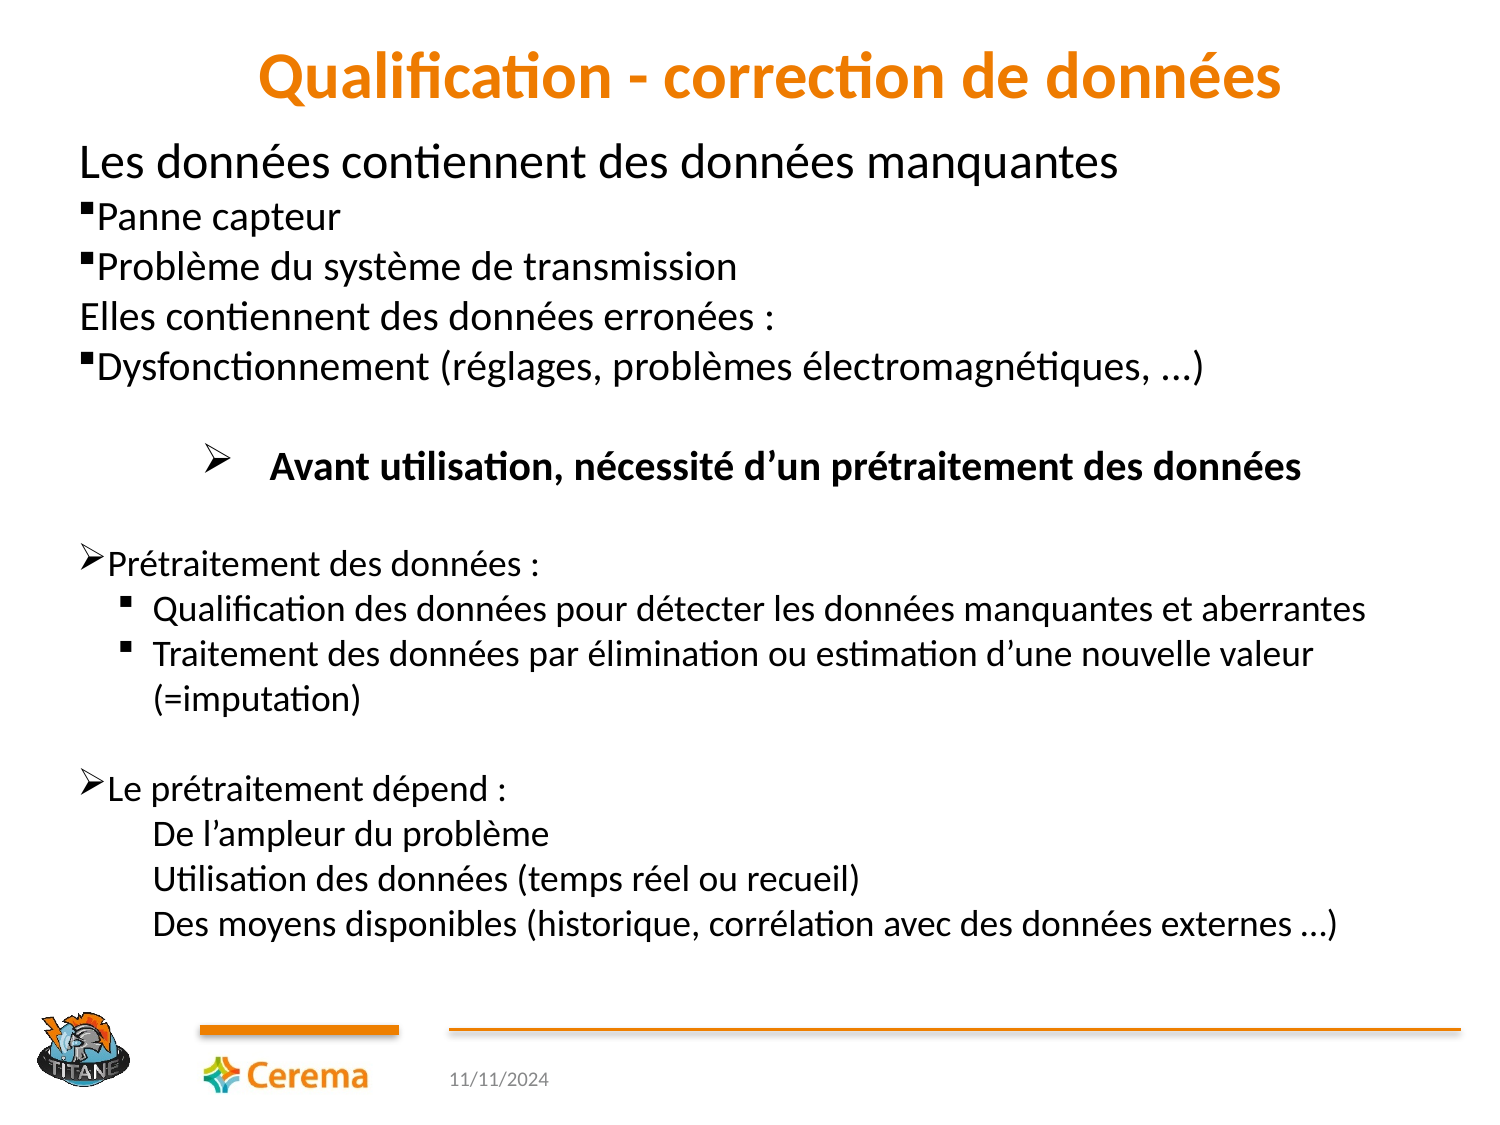

# Qualification - correction de données
Les données contiennent des données manquantes
Panne capteur
Problème du système de transmission
Elles contiennent des données erronées :
Dysfonctionnement (réglages, problèmes électromagnétiques, ...)

Avant utilisation, nécessité d’un prétraitement des données

Prétraitement des données :
Qualification des données pour détecter les données manquantes et aberrantes
Traitement des données par élimination ou estimation d’une nouvelle valeur (=imputation)

Le prétraitement dépend :
De l’ampleur du problème
Utilisation des données (temps réel ou recueil)
Des moyens disponibles (historique, corrélation avec des données externes …)